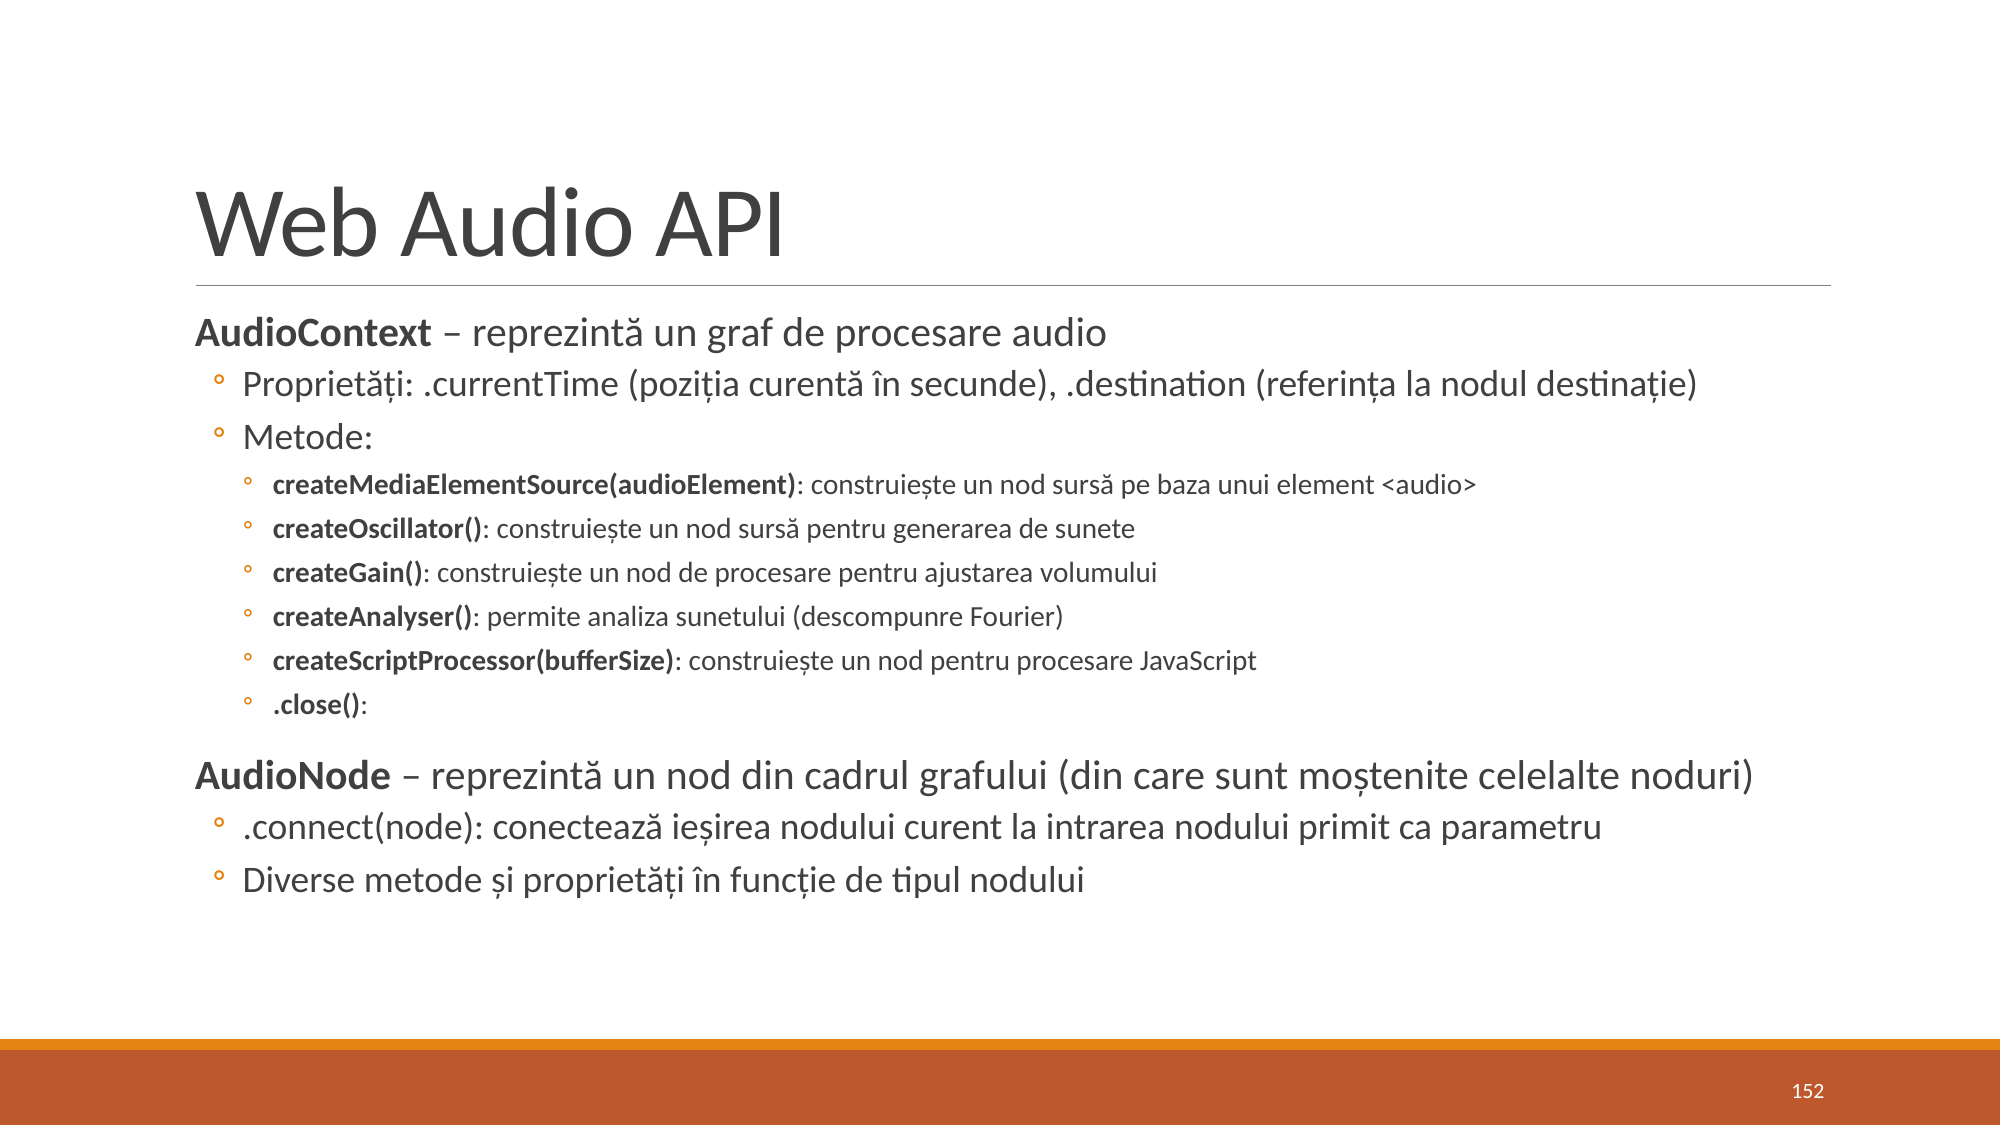

# Web Audio API
AudioContext – reprezintă un graf de procesare audio
Proprietăți: .currentTime (poziția curentă în secunde), .destination (referința la nodul destinație)
Metode:
createMediaElementSource(audioElement): construiește un nod sursă pe baza unui element <audio>
createOscillator(): construiește un nod sursă pentru generarea de sunete
createGain(): construiește un nod de procesare pentru ajustarea volumului
createAnalyser(): permite analiza sunetului (descompunre Fourier)
createScriptProcessor(bufferSize): construiește un nod pentru procesare JavaScript
.close():
AudioNode – reprezintă un nod din cadrul grafului (din care sunt moștenite celelalte noduri)
.connect(node): conectează ieșirea nodului curent la intrarea nodului primit ca parametru
Diverse metode și proprietăți în funcție de tipul nodului
152